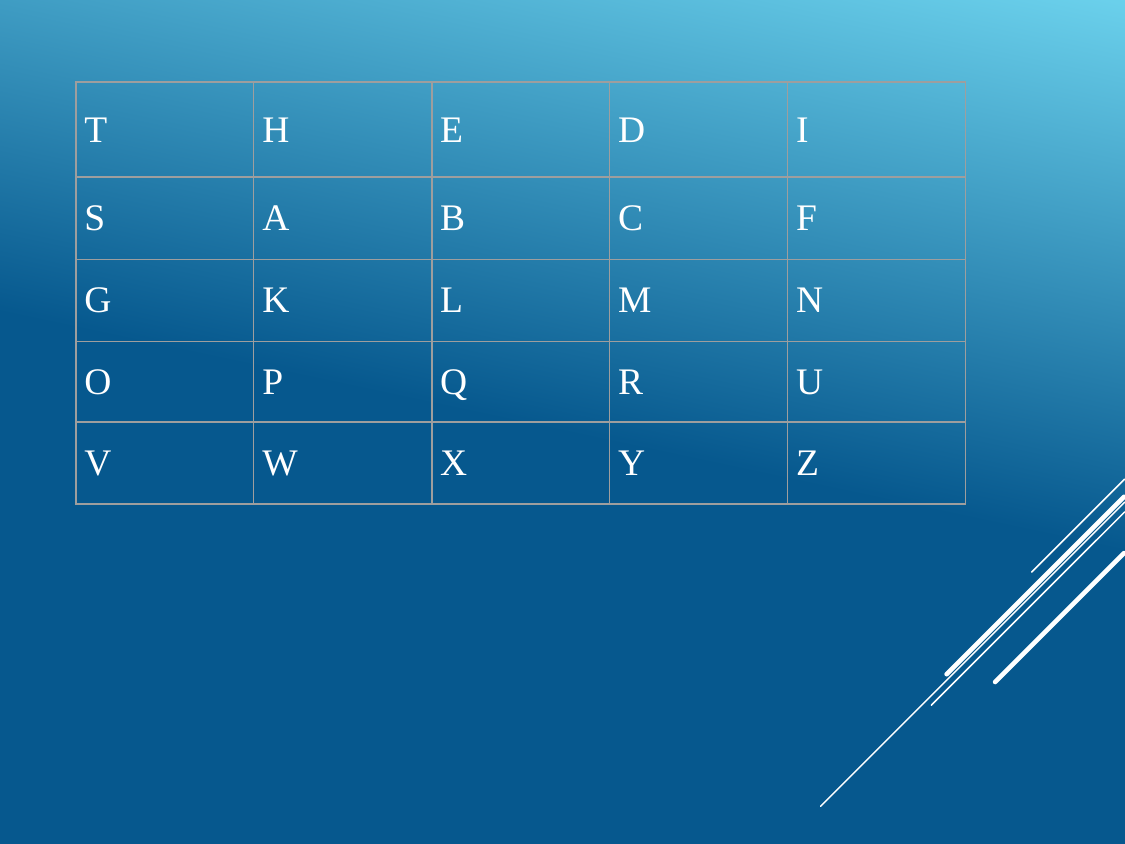

| T | H | E | D | I |
| --- | --- | --- | --- | --- |
| S | A | B | C | F |
| G | K | L | M | N |
| O | P | Q | R | U |
| V | W | X | Y | Z |